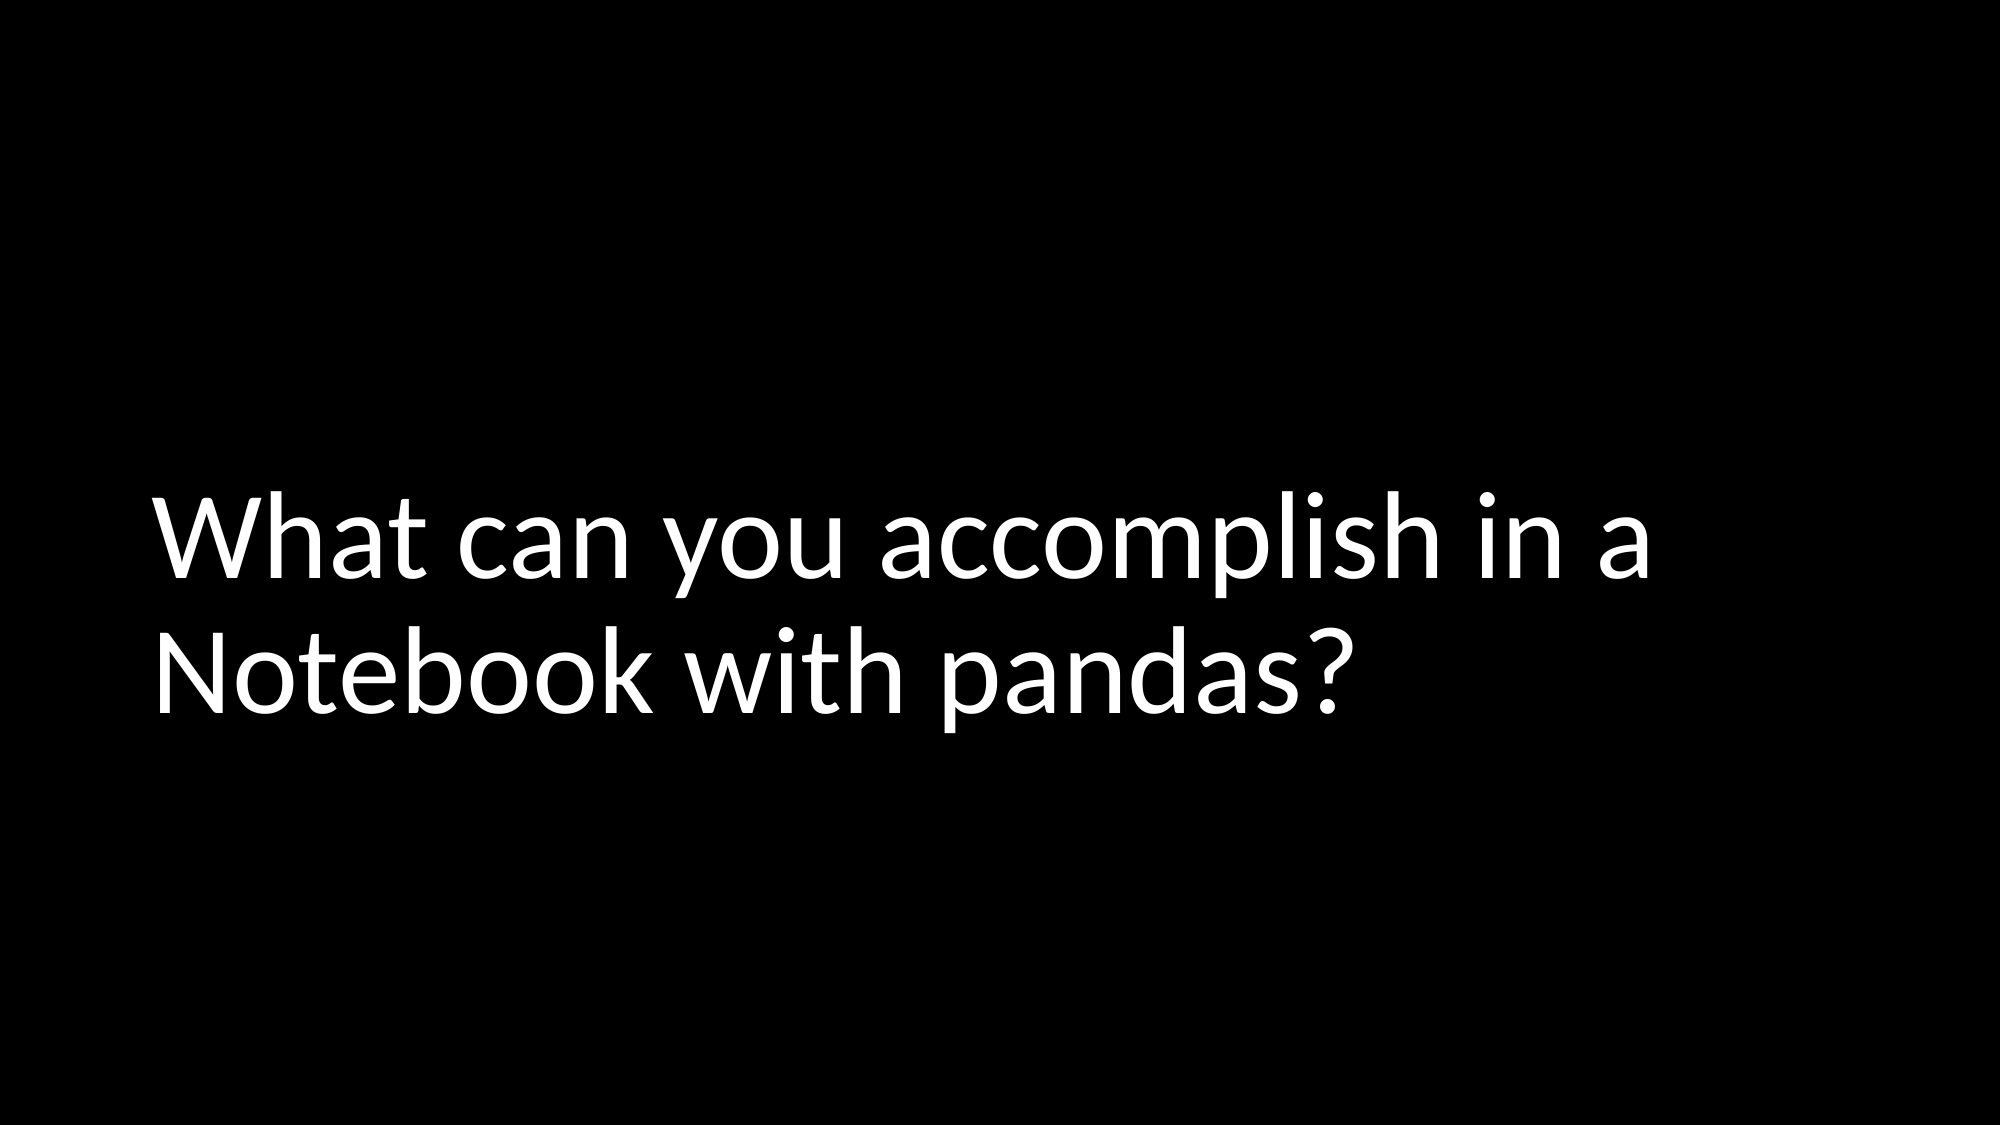

# What can you accomplish in a Notebook with pandas?